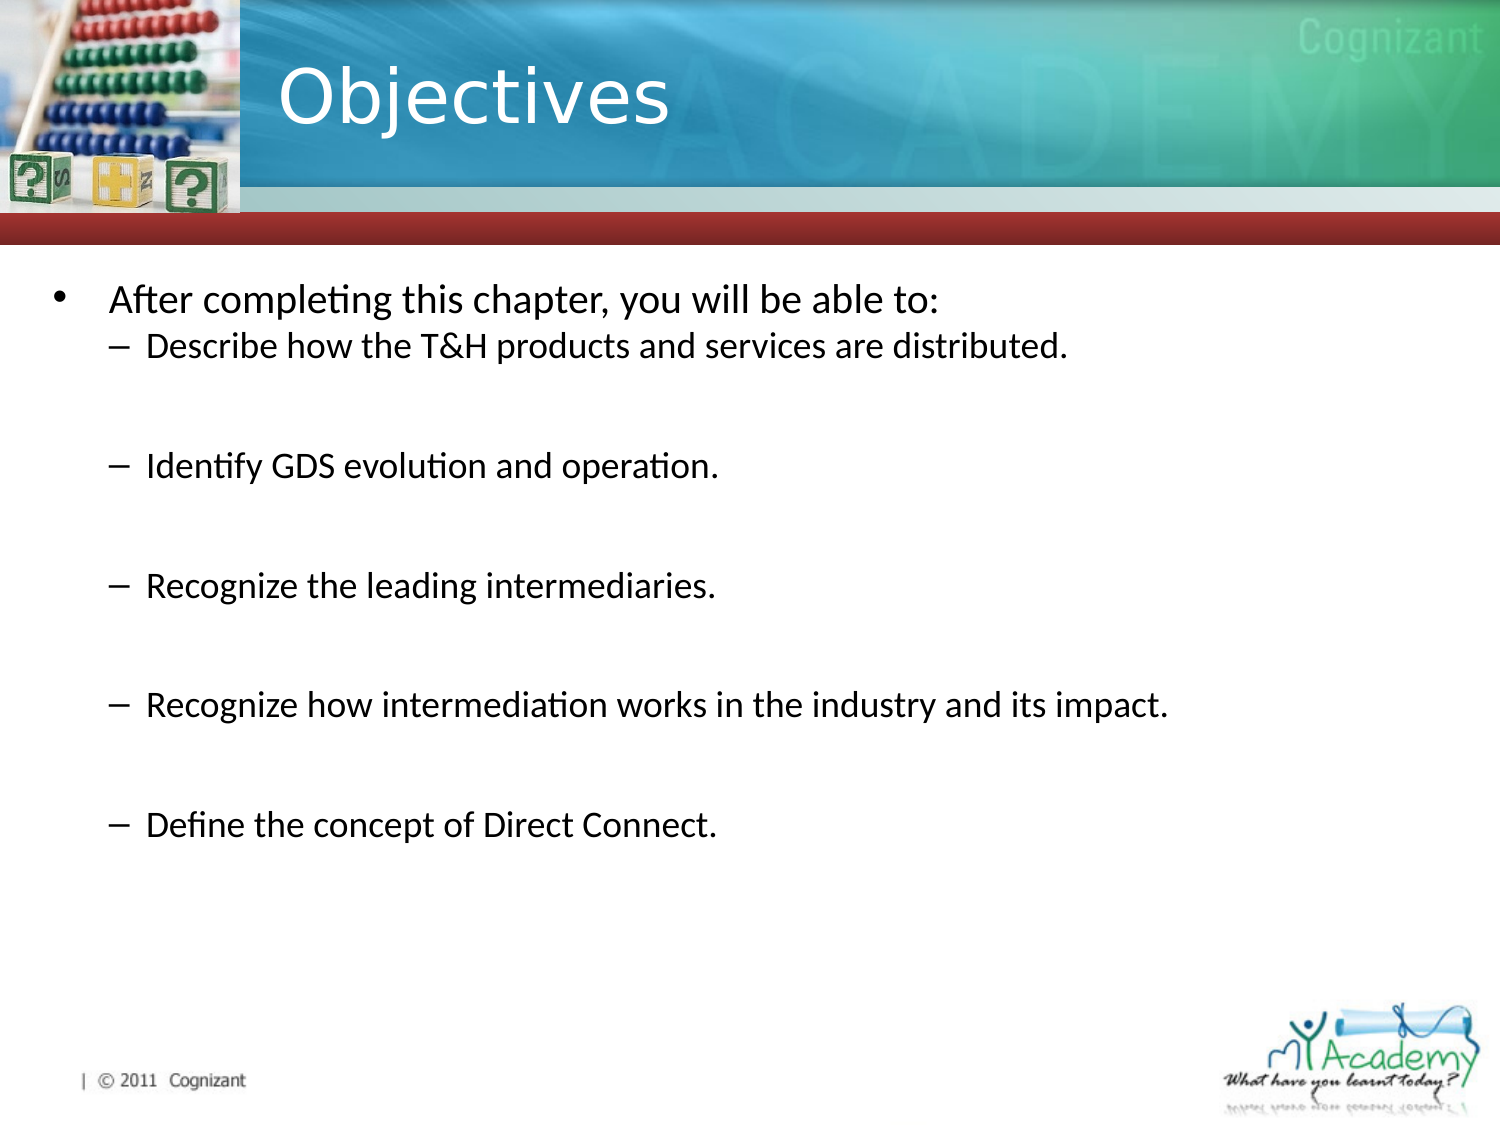

# Objectives
After completing this chapter, you will be able to:
Describe how the T&H products and services are distributed.

Identify GDS evolution and operation.

Recognize the leading intermediaries.

Recognize how intermediation works in the industry and its impact.

Define the concept of Direct Connect.